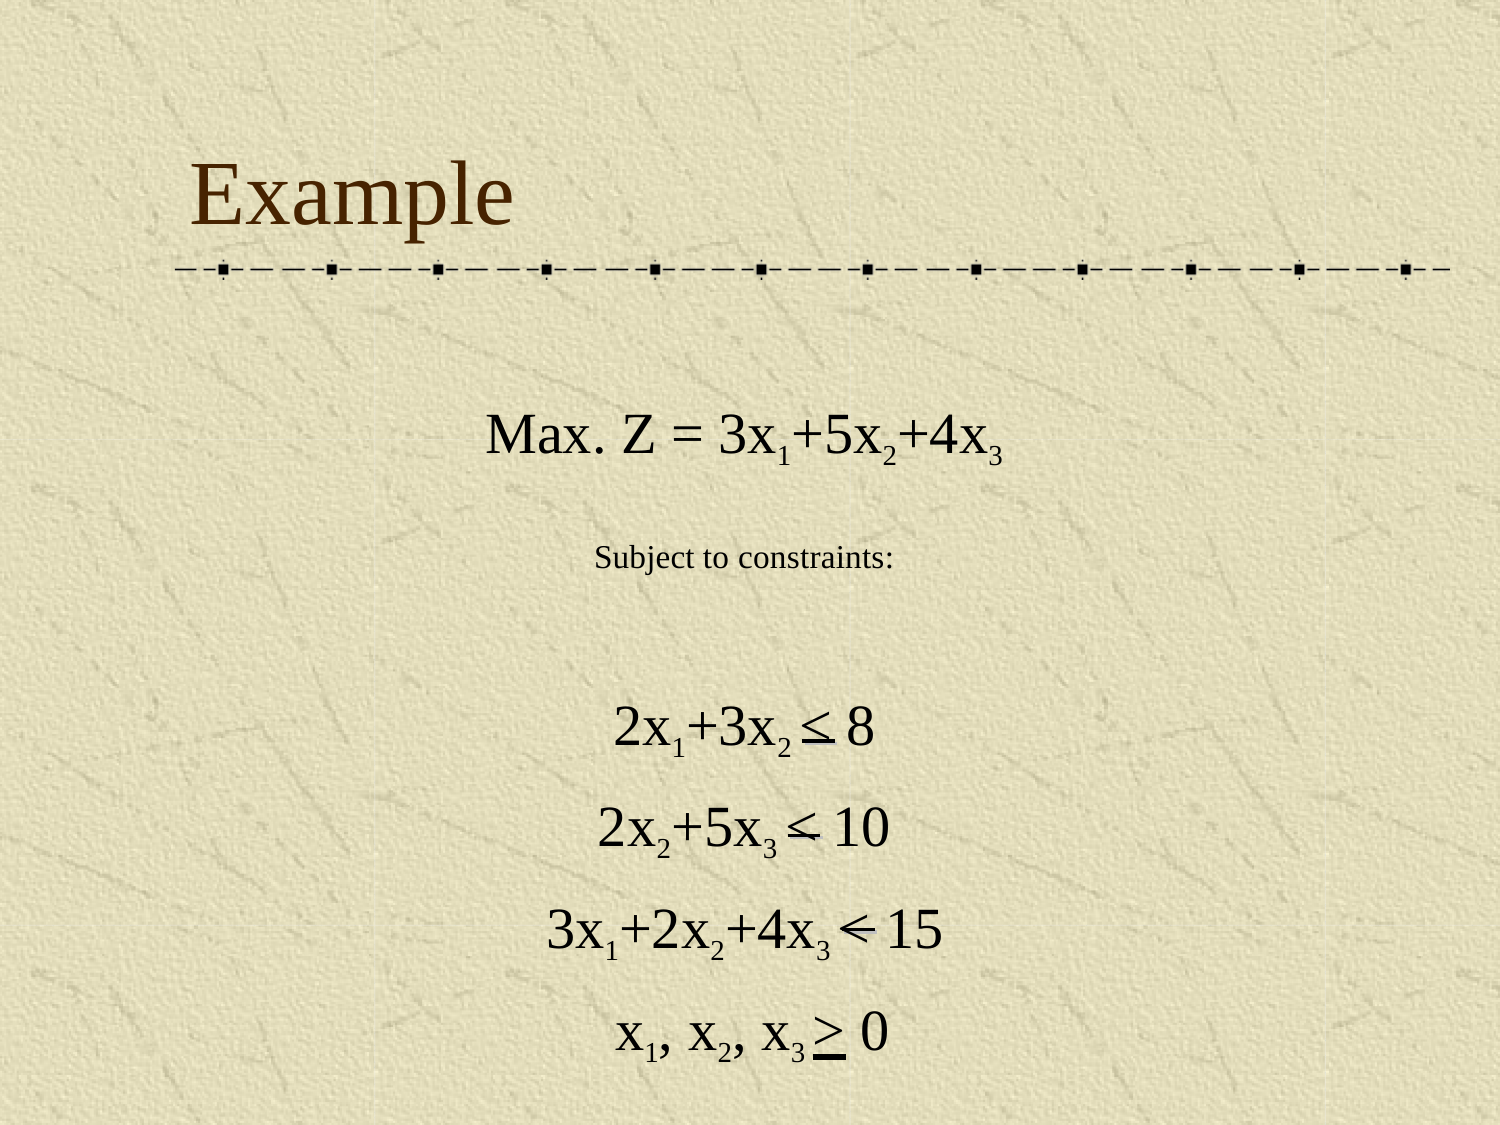

# Example

Max. Z = 3x1+5x2+4x3
Subject to constraints:

2x1+3x2 < 8
2x2+5x3 < 10
3x1+2x2+4x3 < 15  x1, x2, x3 > 0